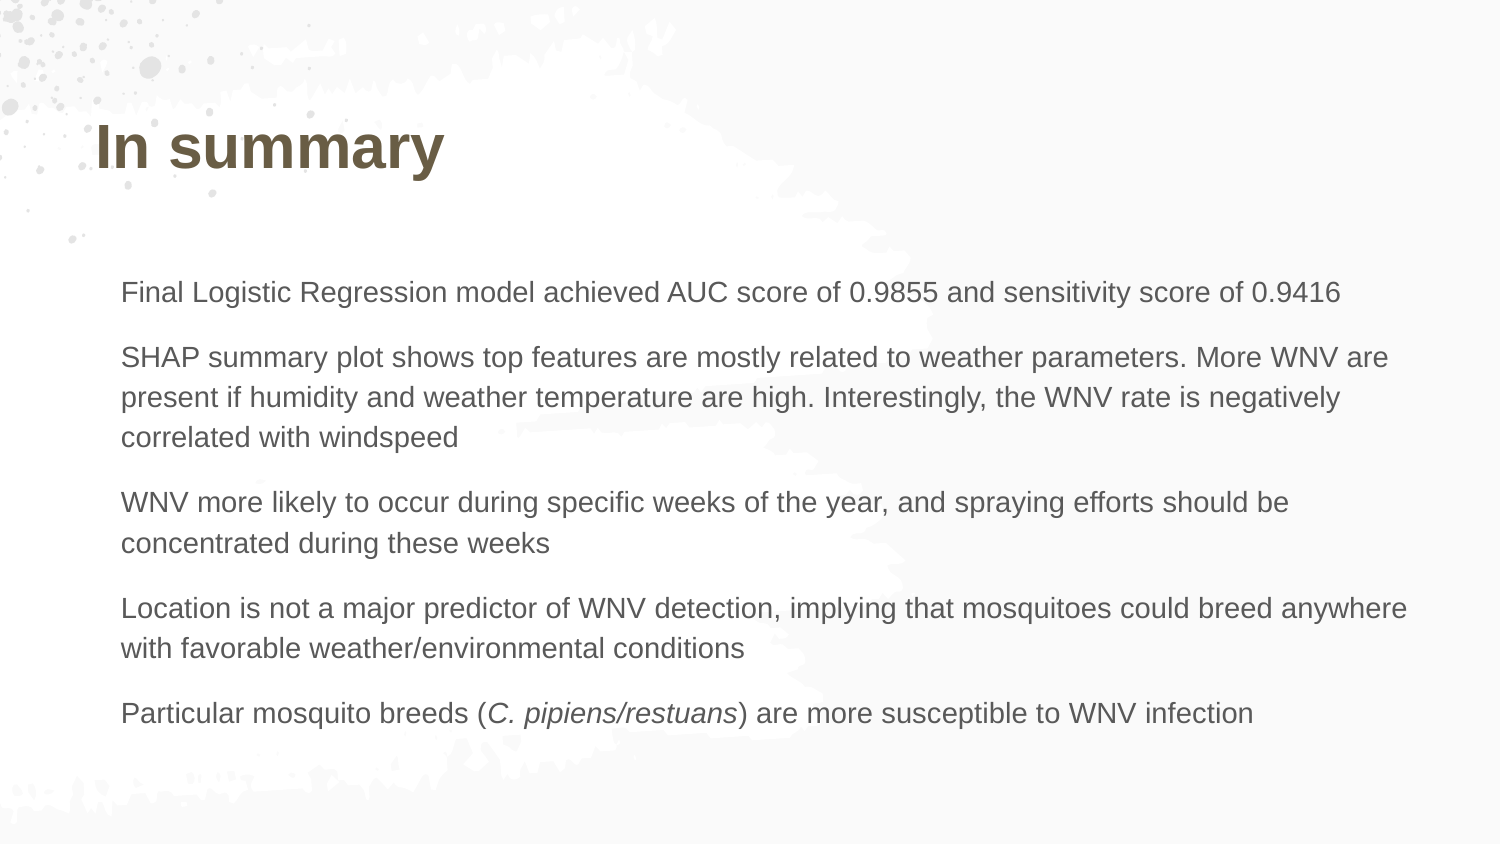

# In summary
Final Logistic Regression model achieved AUC score of 0.9855 and sensitivity score of 0.9416
SHAP summary plot shows top features are mostly related to weather parameters. More WNV are present if humidity and weather temperature are high. Interestingly, the WNV rate is negatively correlated with windspeed
WNV more likely to occur during specific weeks of the year, and spraying efforts should be concentrated during these weeks
Location is not a major predictor of WNV detection, implying that mosquitoes could breed anywhere with favorable weather/environmental conditions
Particular mosquito breeds (C. pipiens/restuans) are more susceptible to WNV infection